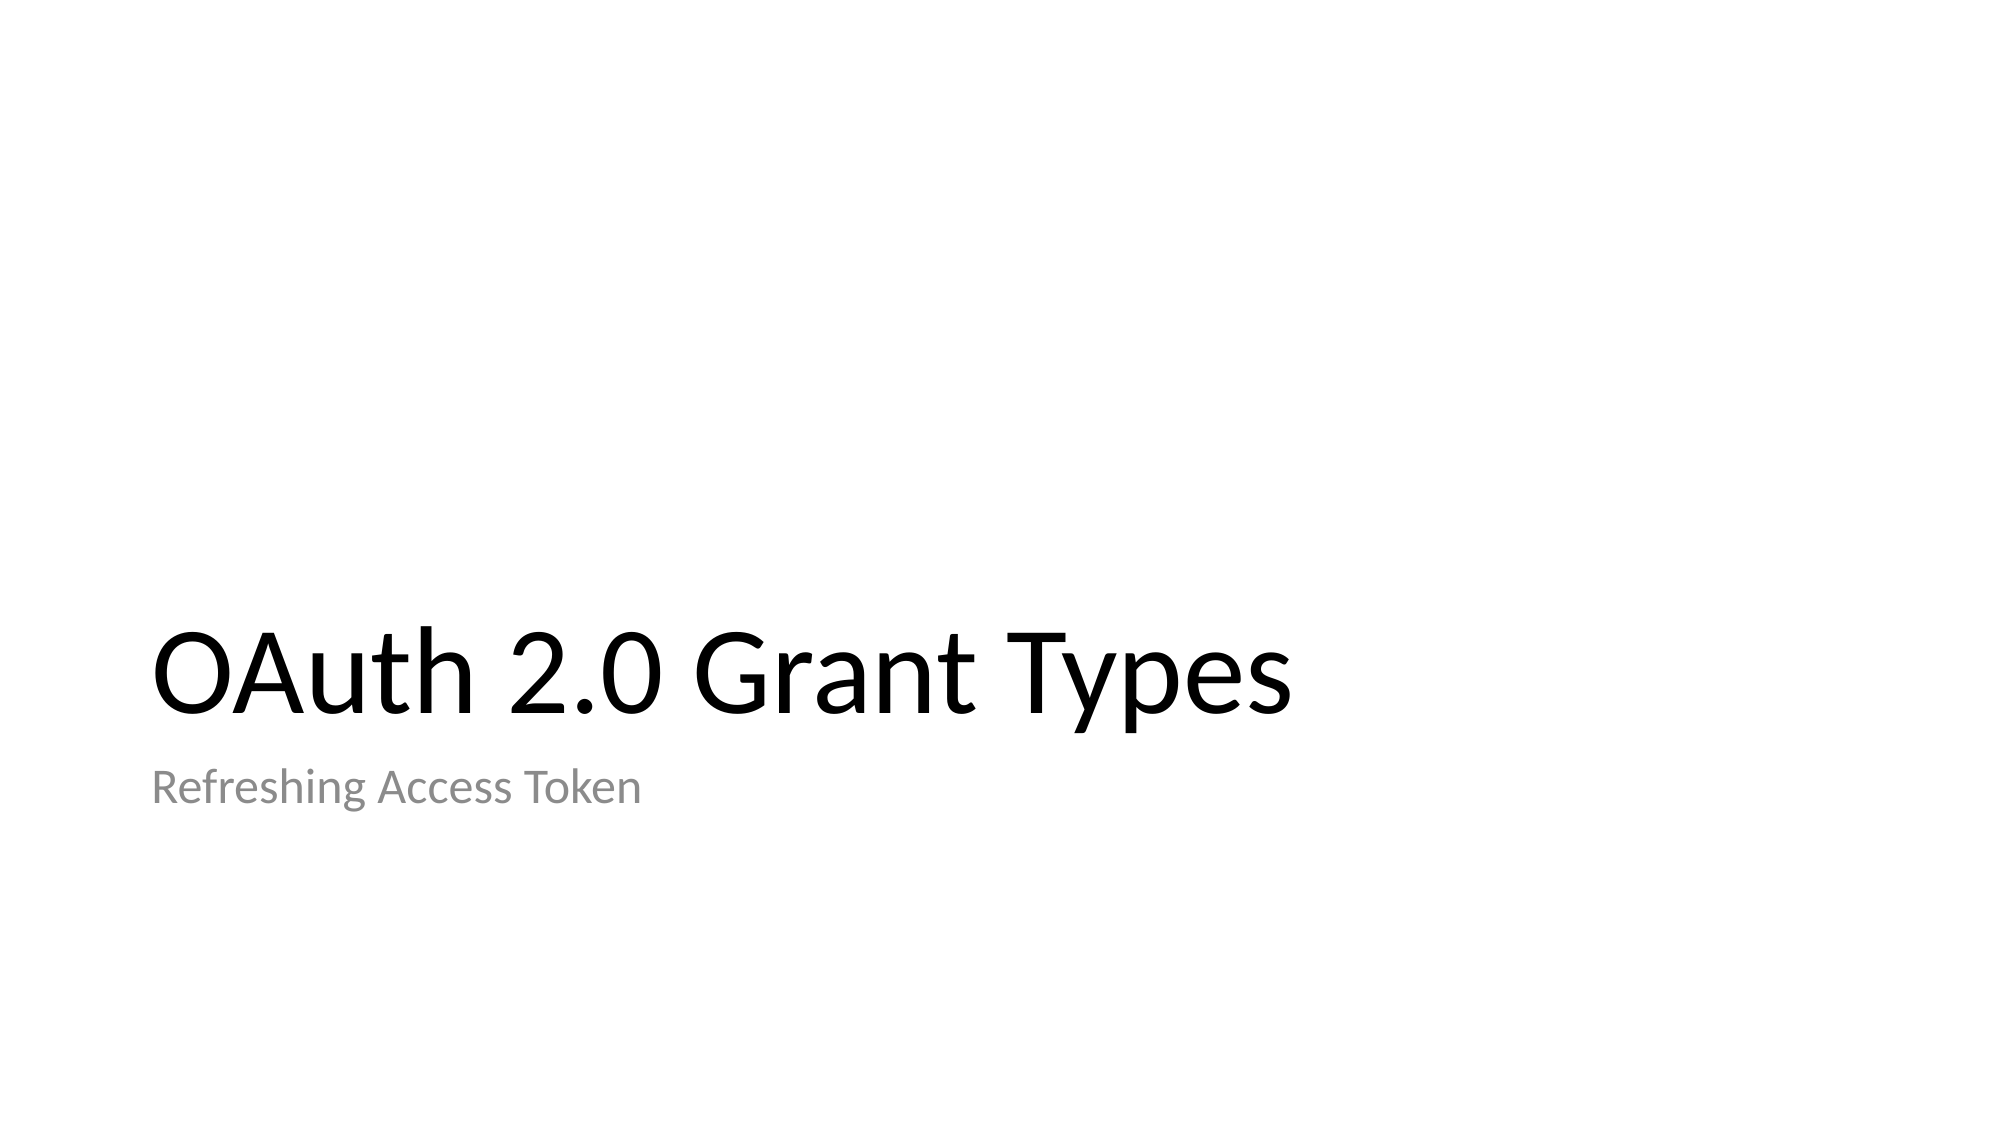

# OAuth 2.0 Grant Types
Refreshing Access Token